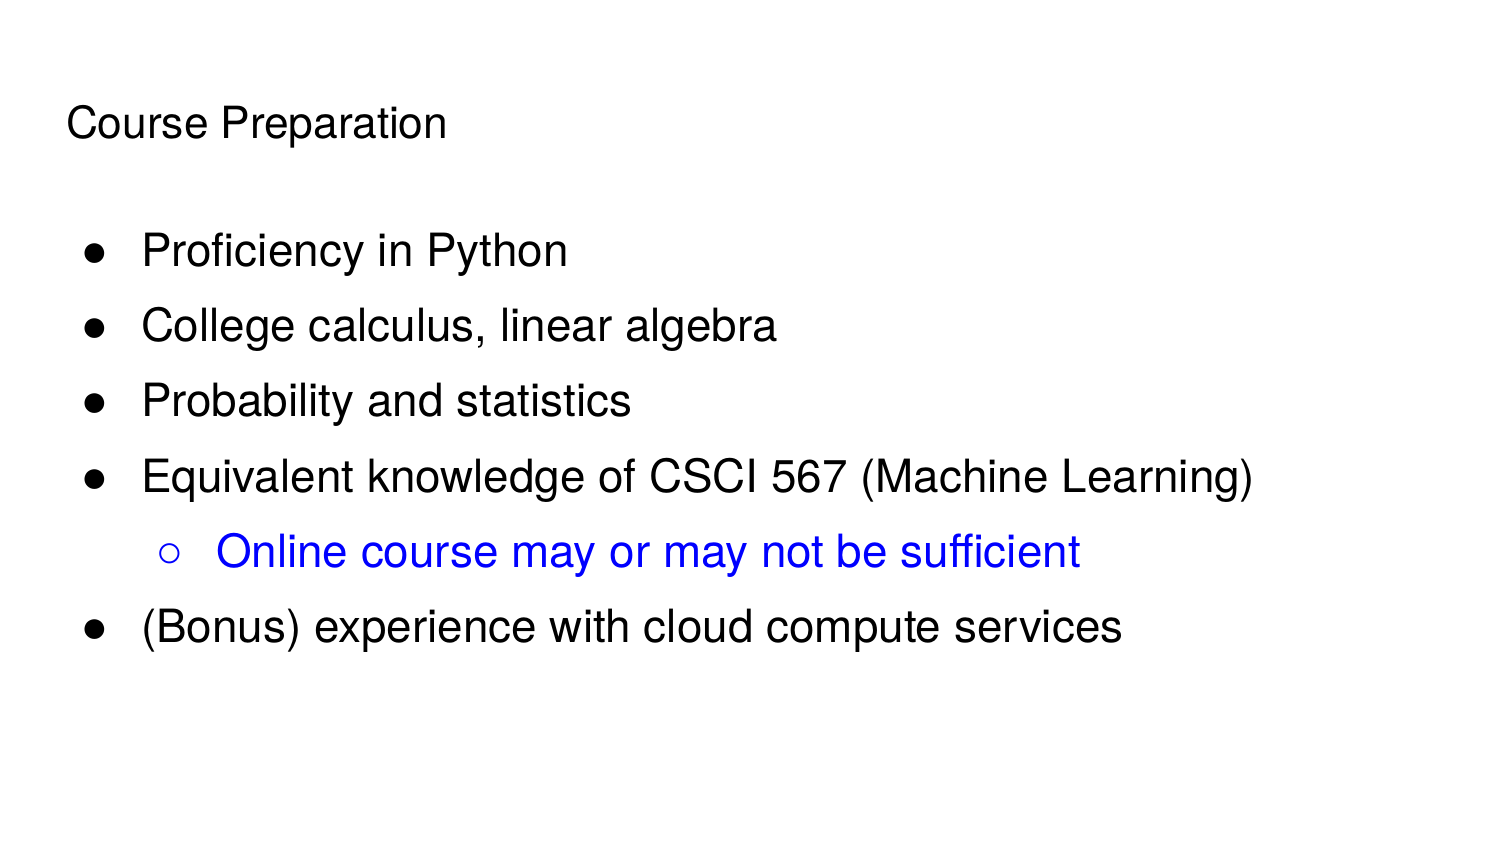

# Course Preparation
Proficiency in Python
College calculus, linear algebra
Probability and statistics
Equivalent knowledge of CSCI 567 (Machine Learning)
Online course may or may not be sufficient
(Bonus) experience with cloud compute services